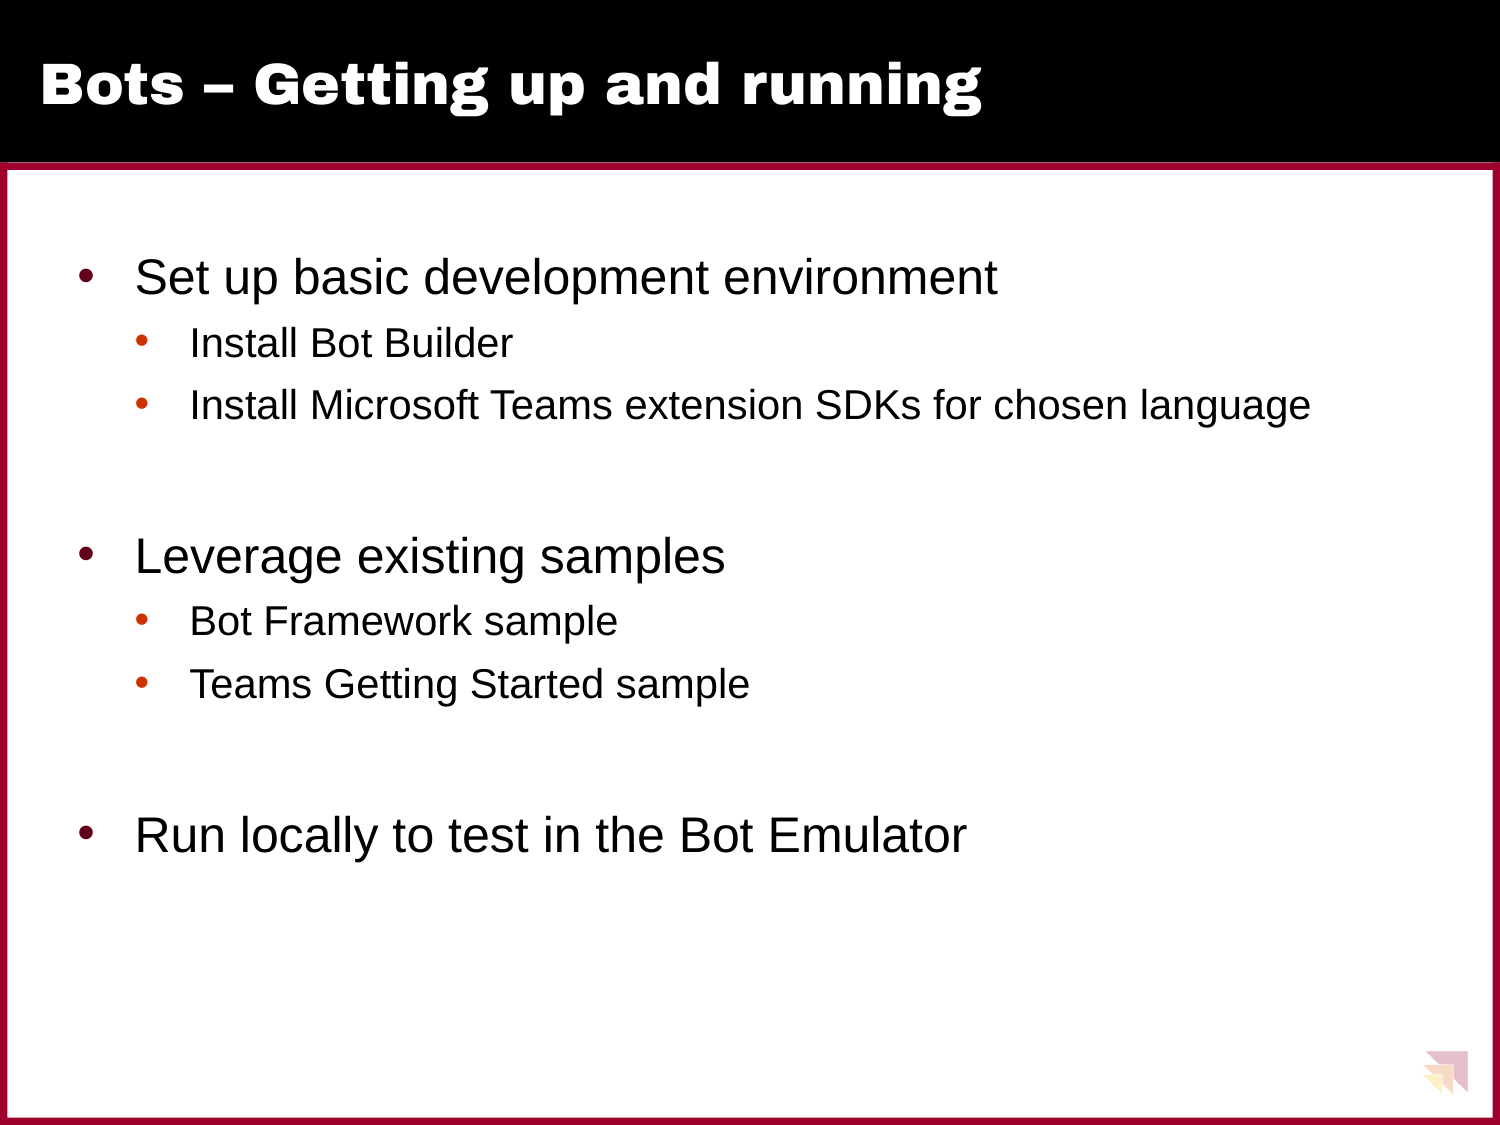

# Bots – Getting up and running
Set up basic development environment
Install Bot Builder
Install Microsoft Teams extension SDKs for chosen language

Leverage existing samples
Bot Framework sample
Teams Getting Started sample

Run locally to test in the Bot Emulator